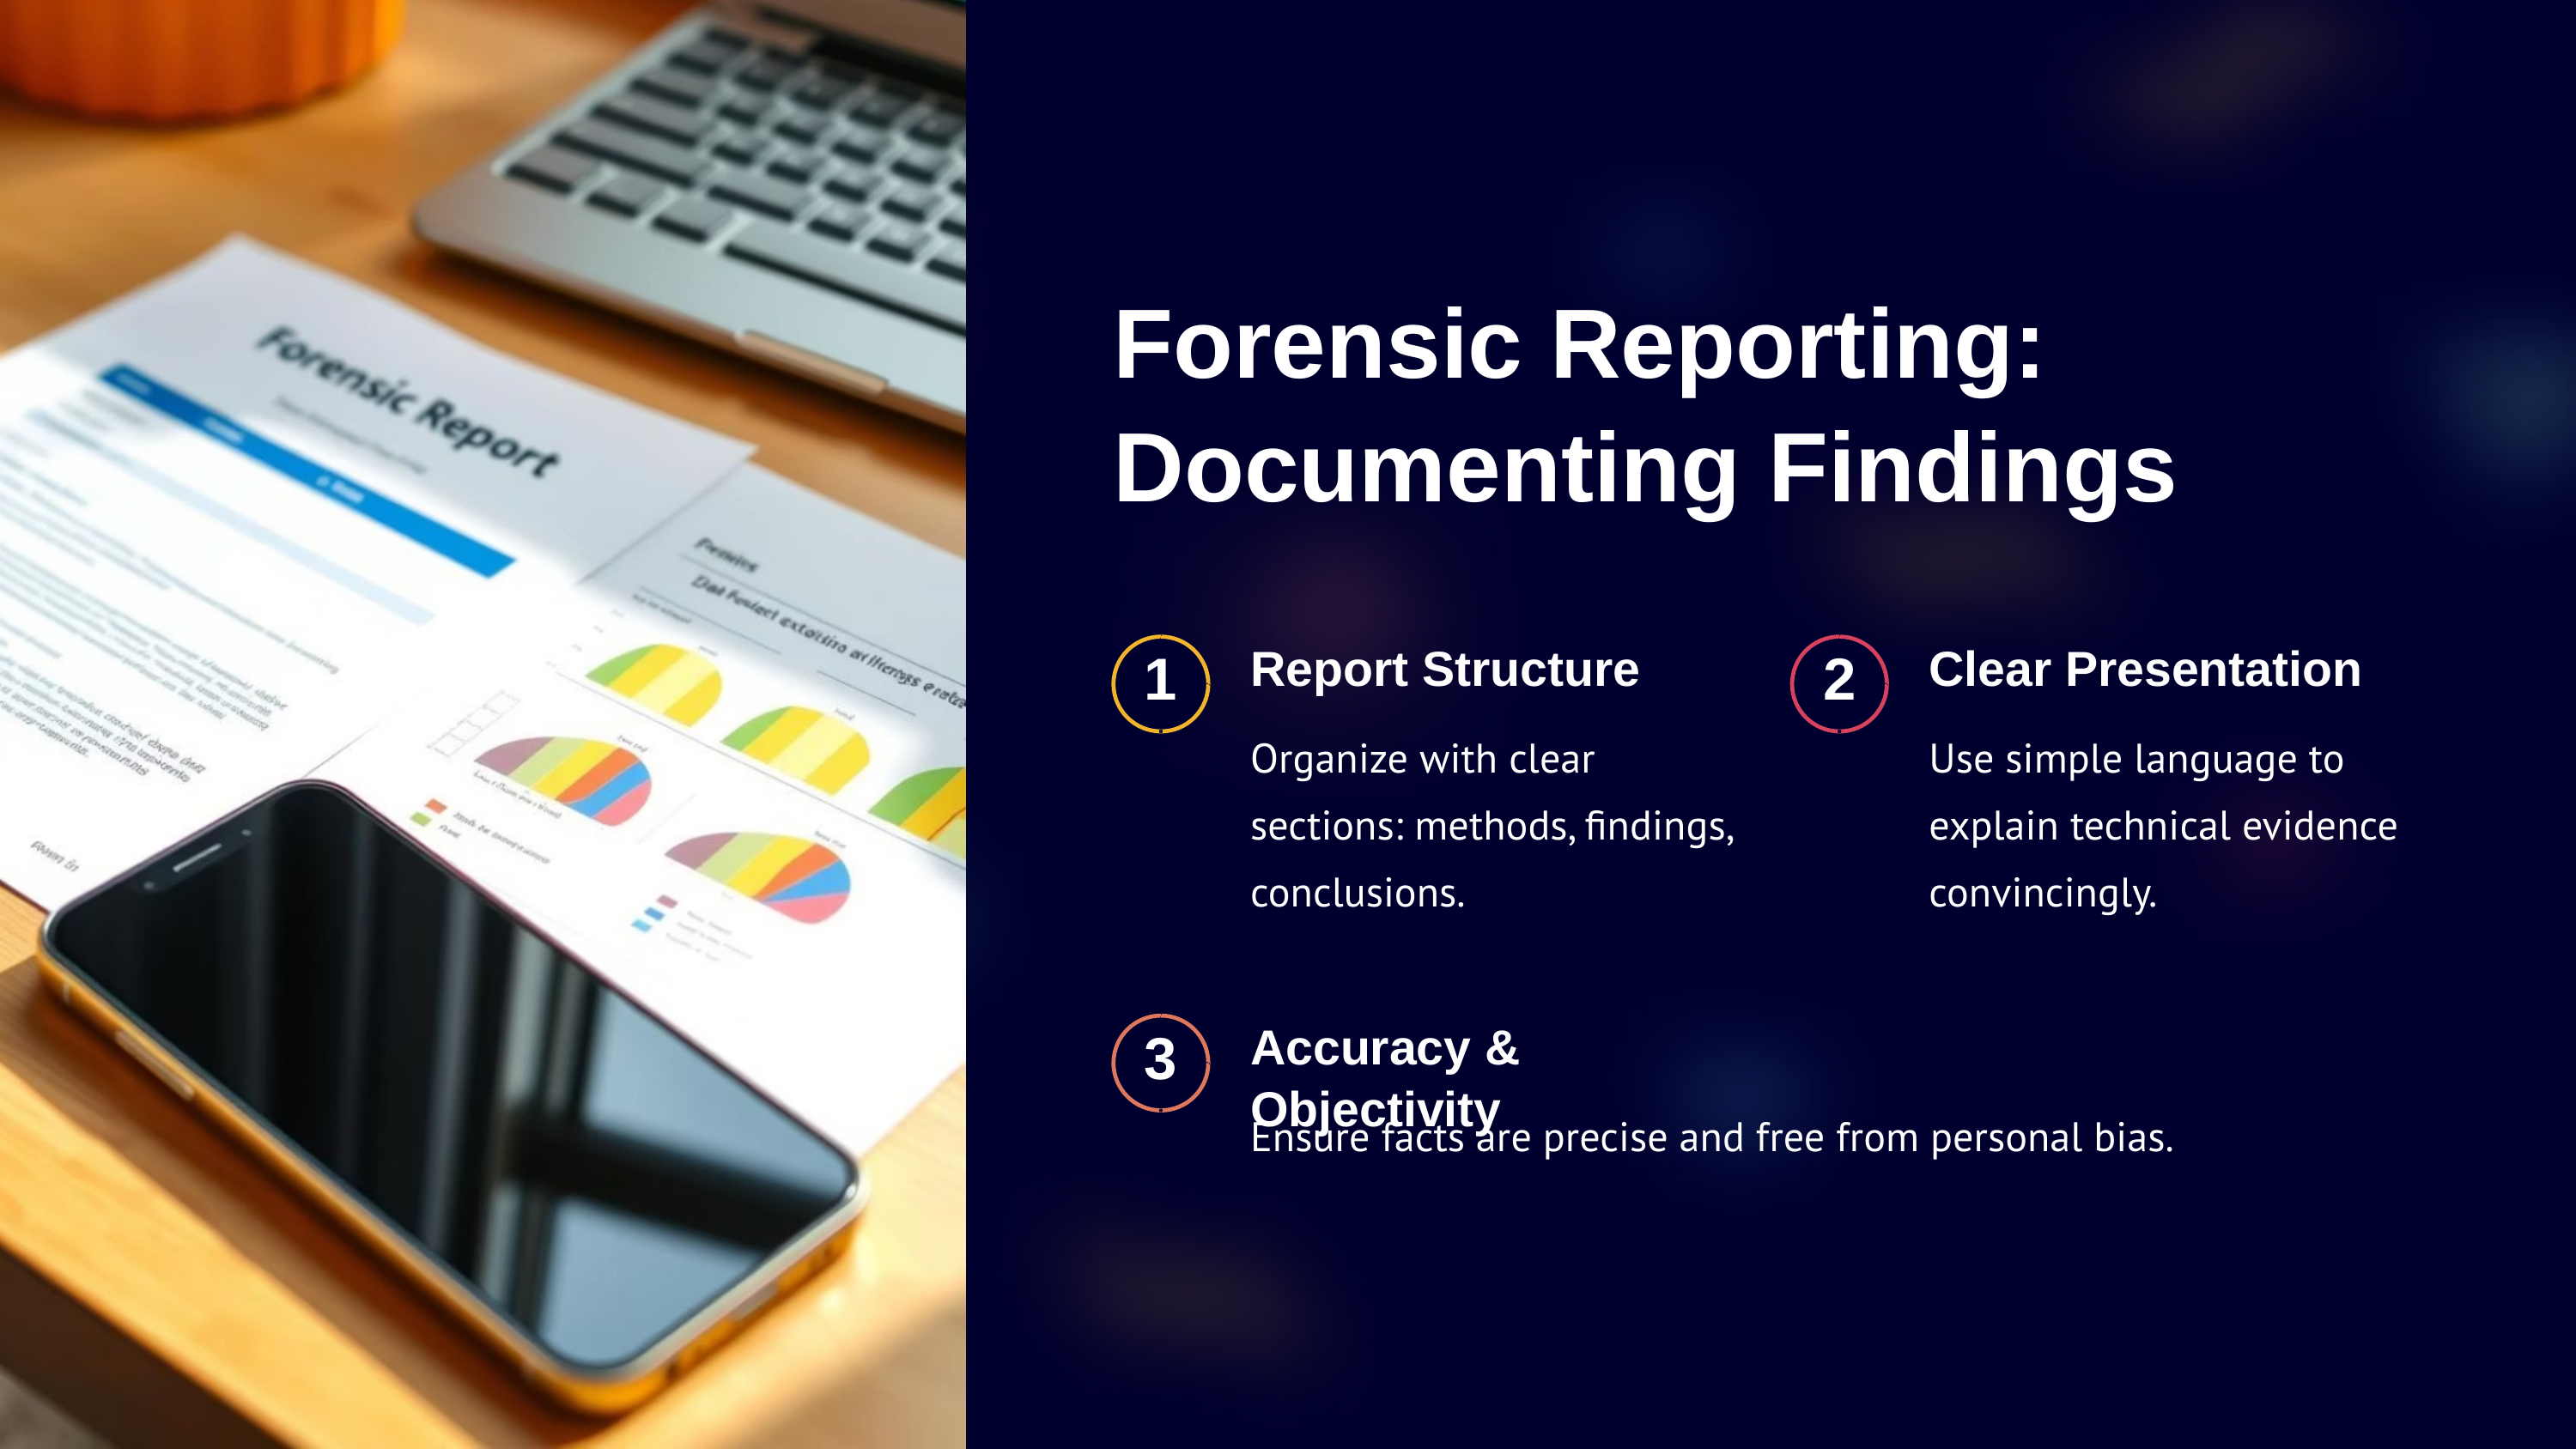

Forensic Reporting: Documenting Findings

Report Structure

Clear Presentation

1

2

Organize with clear sections: methods, findings, conclusions.

Use simple language to explain technical evidence convincingly.

Accuracy & Objectivity

3

Ensure facts are precise and free from personal bias.